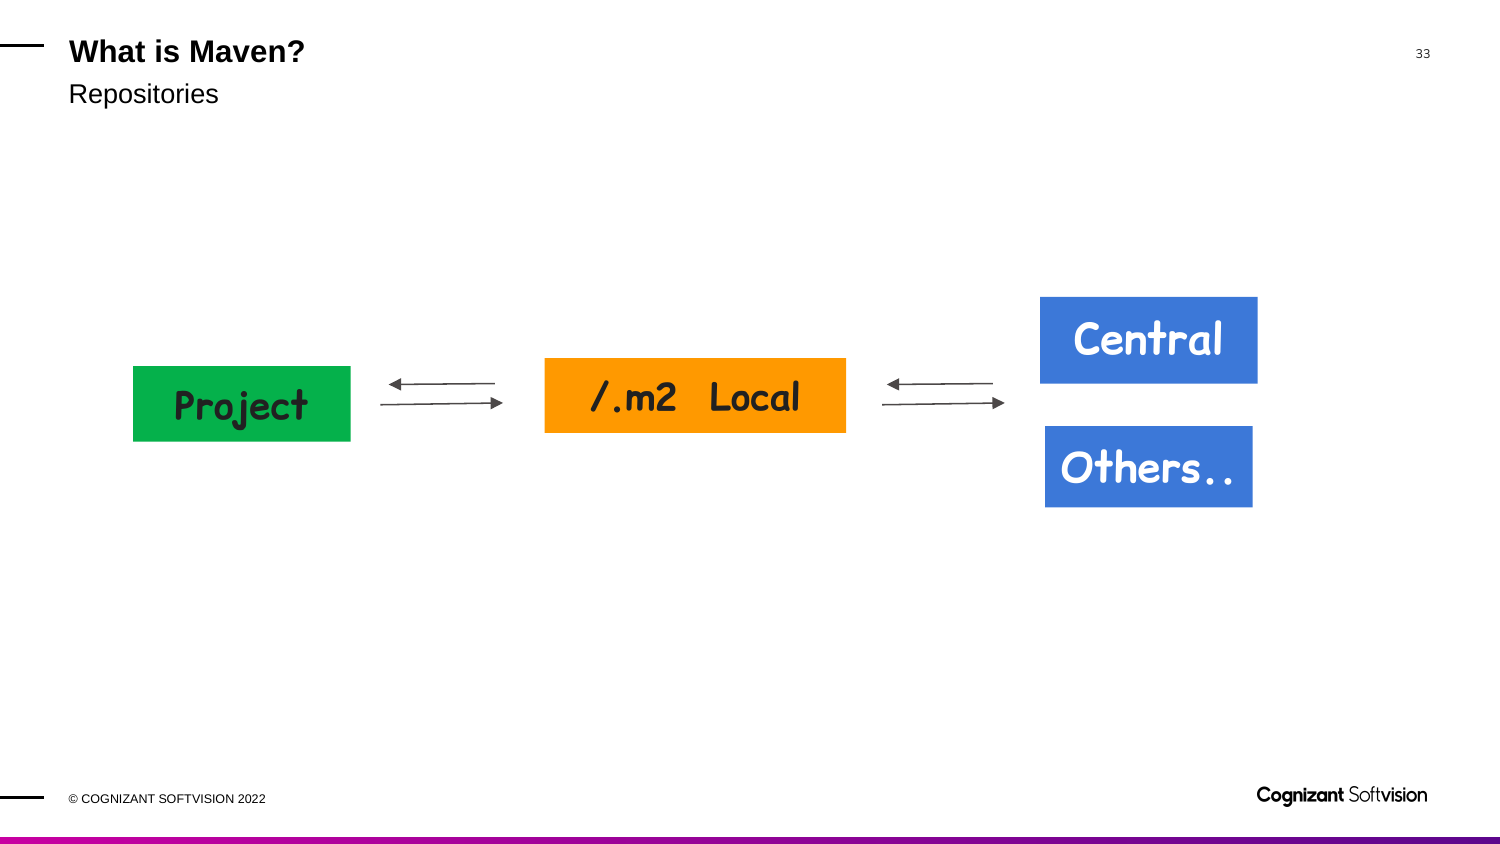

# What is Maven?
Repositories
Central
/.m2  Local
Project
Others..